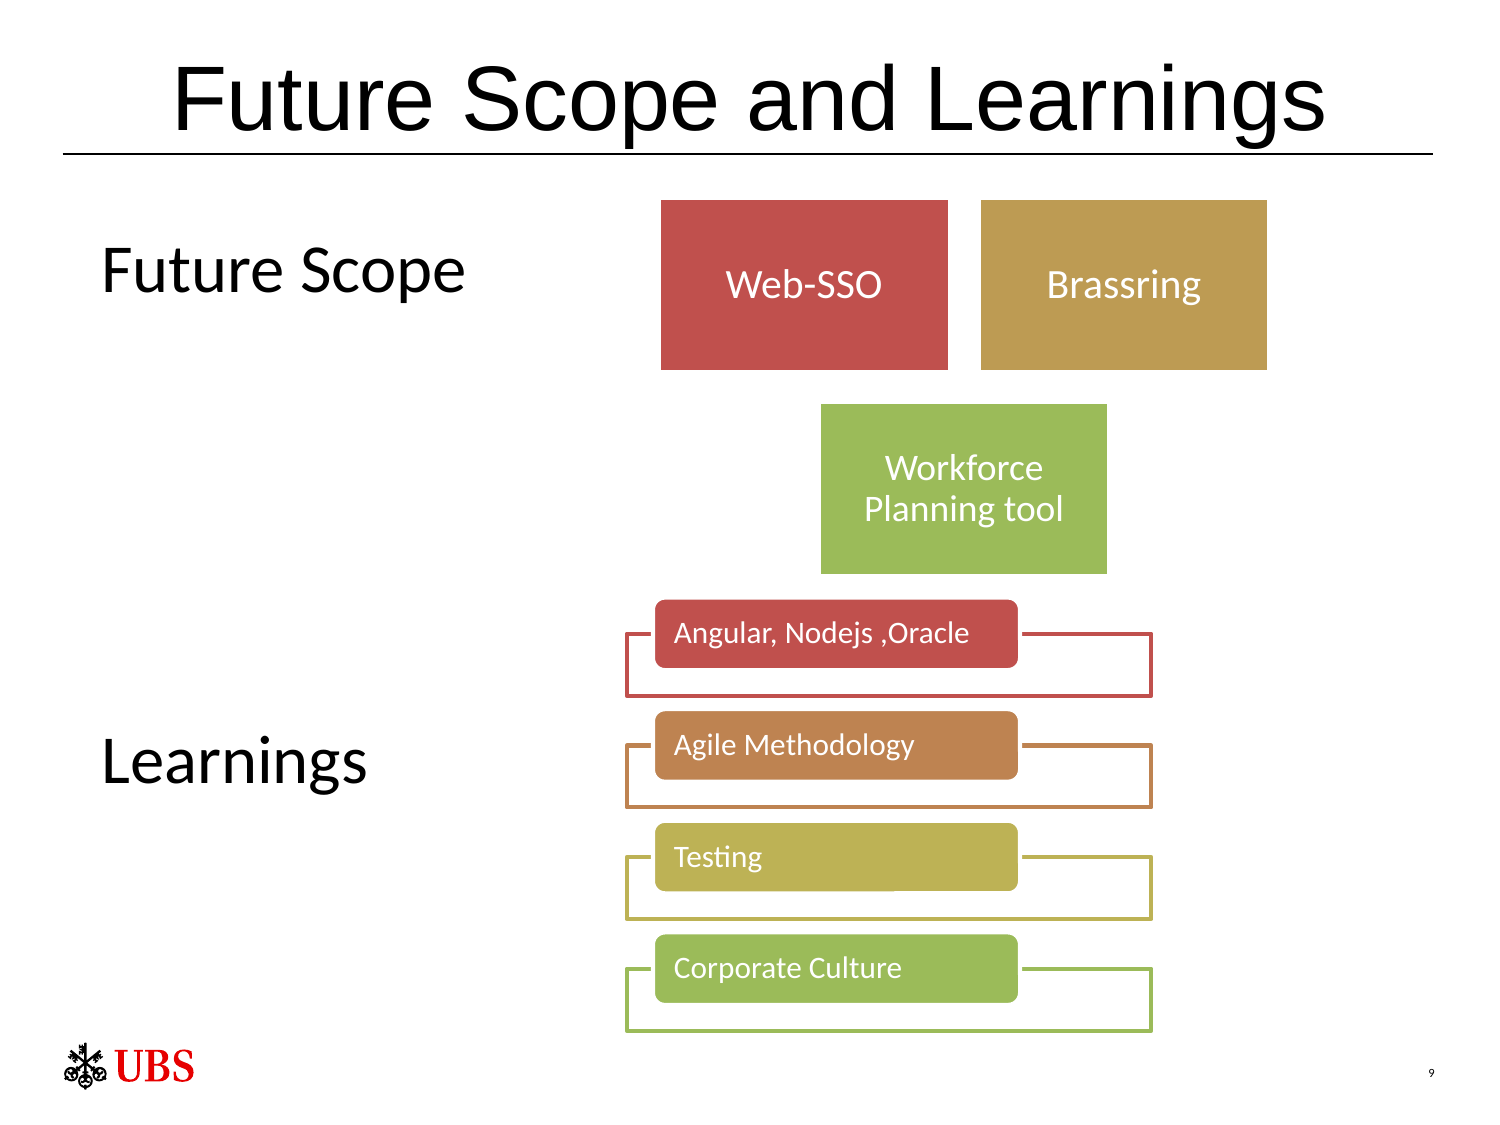

# Future Scope and Learnings
Web-SSO
Brassring
Workforce Planning tool
Future Scope
Angular, Nodejs ,Oracle
Agile Methodology
Testing
Corporate Culture
Learnings